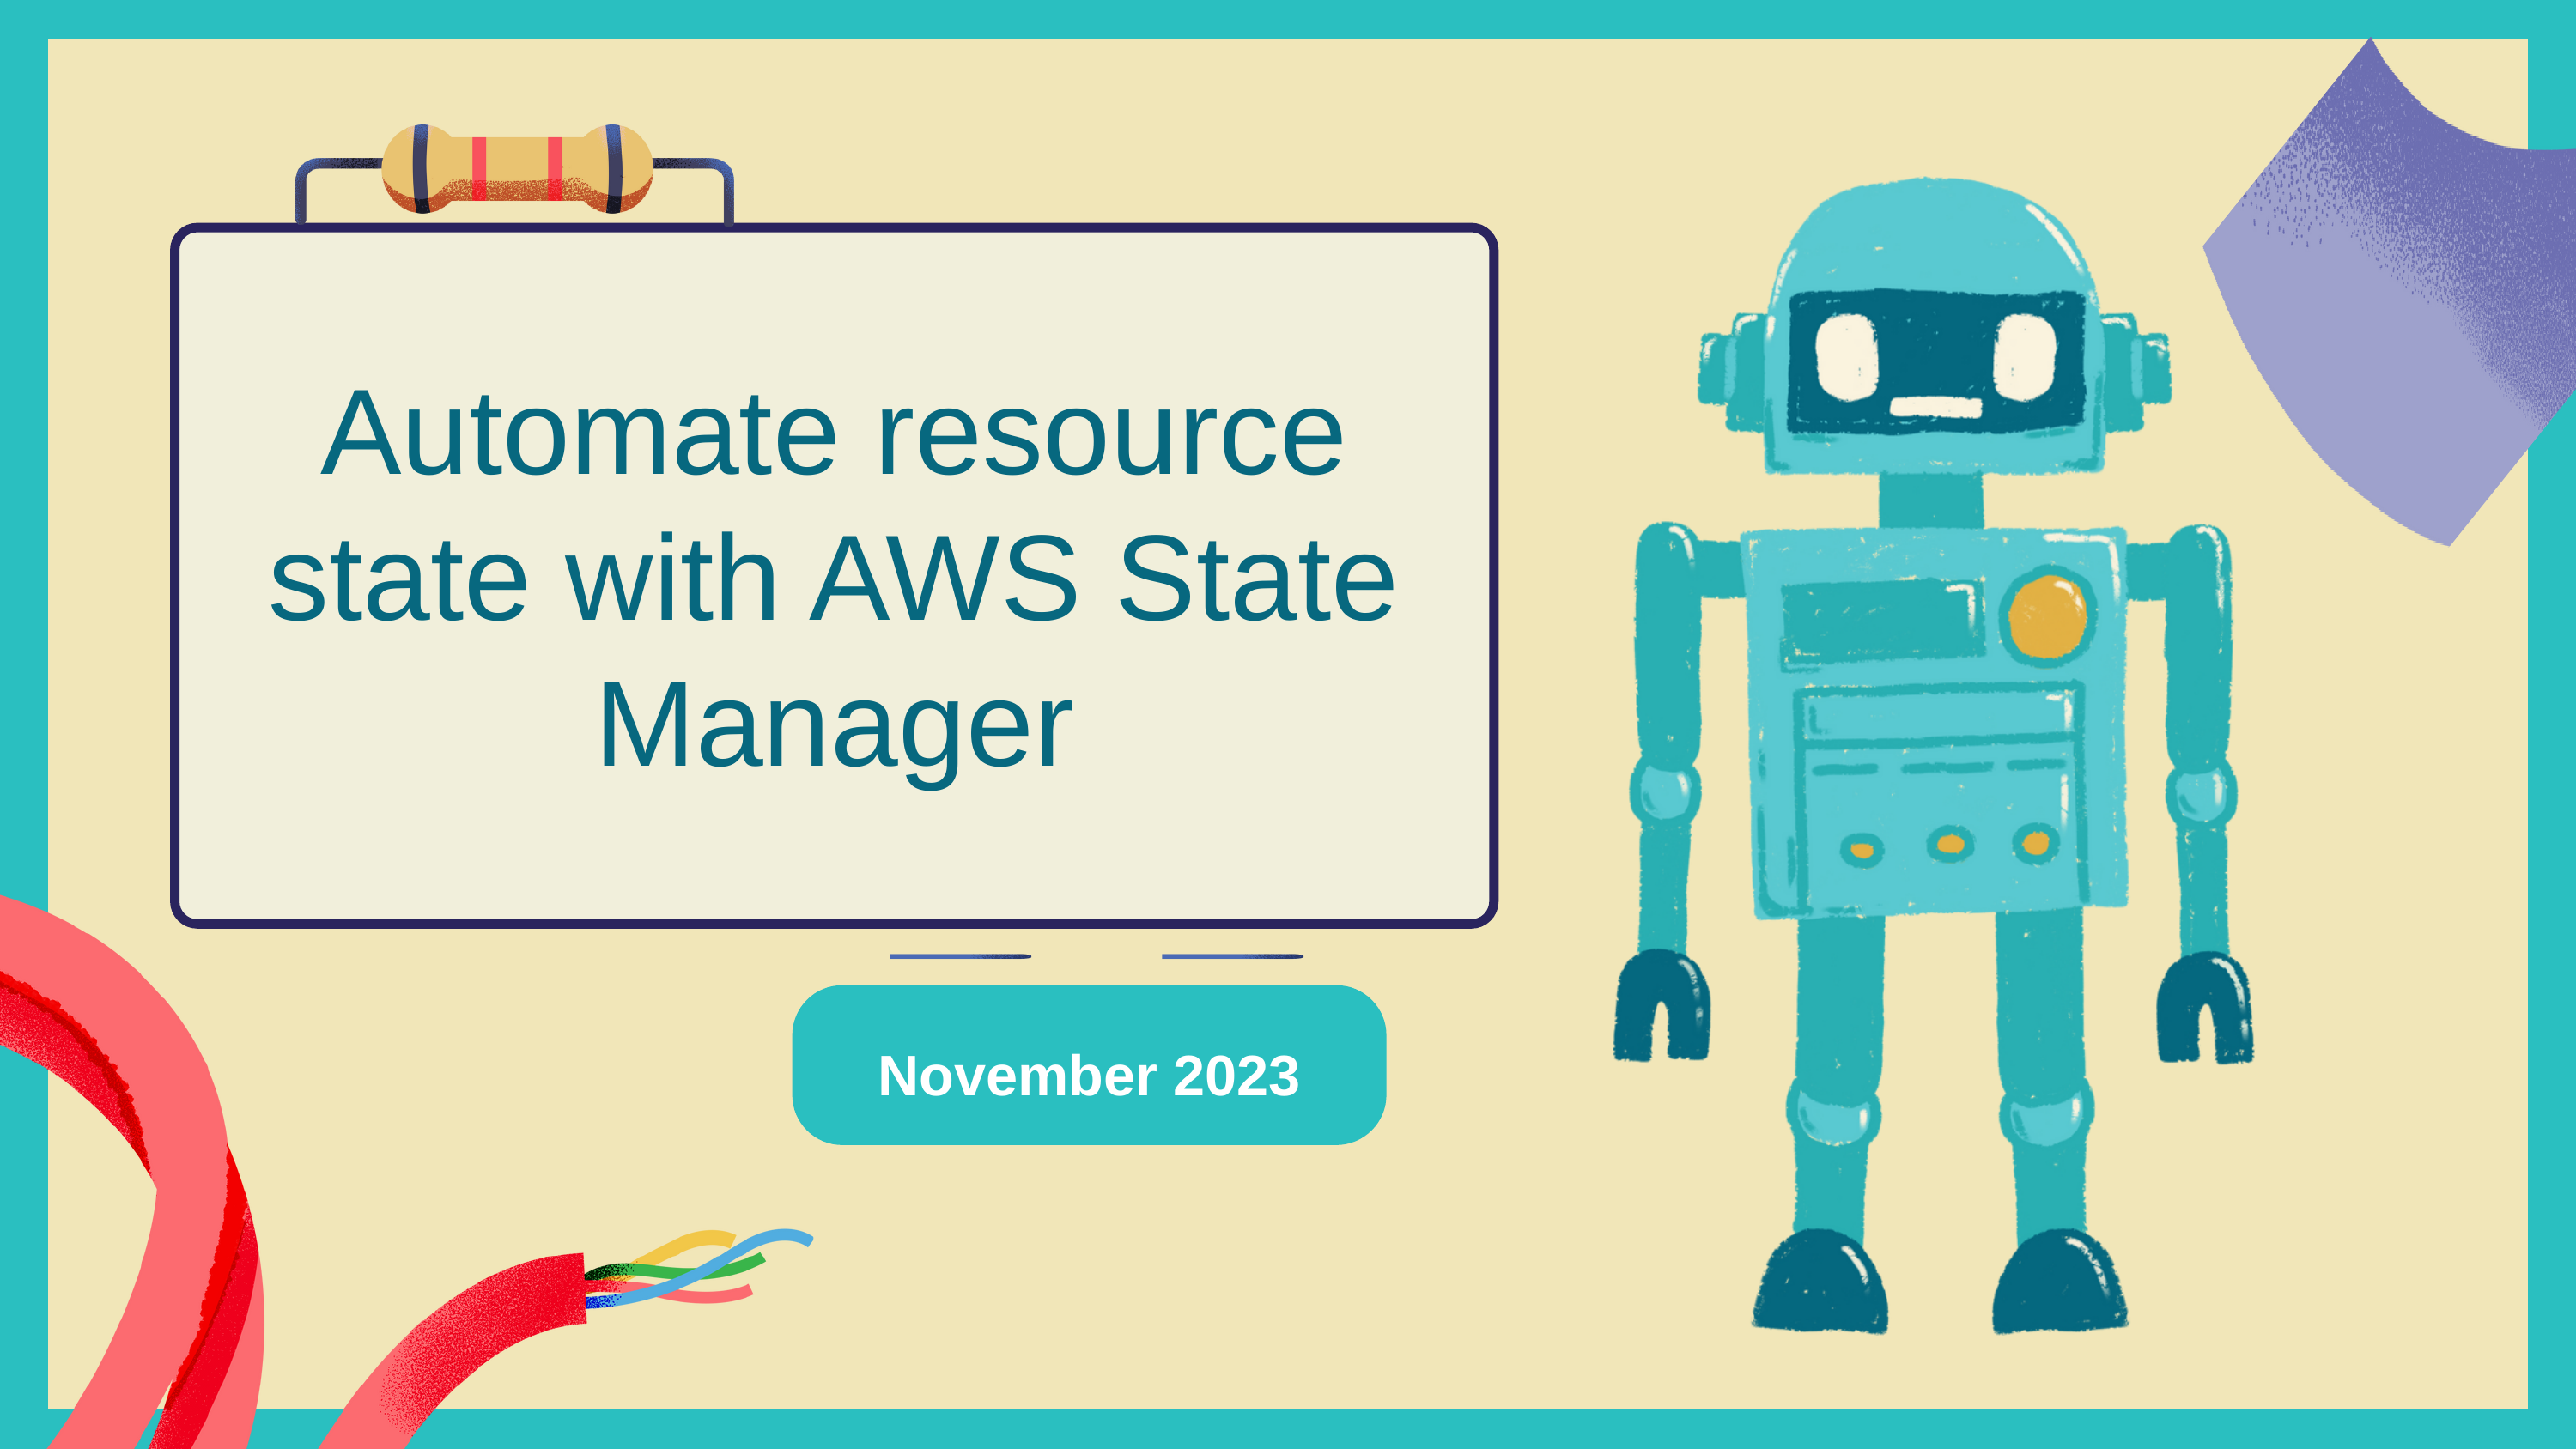

Automate resource state with AWS State Manager

November 2023